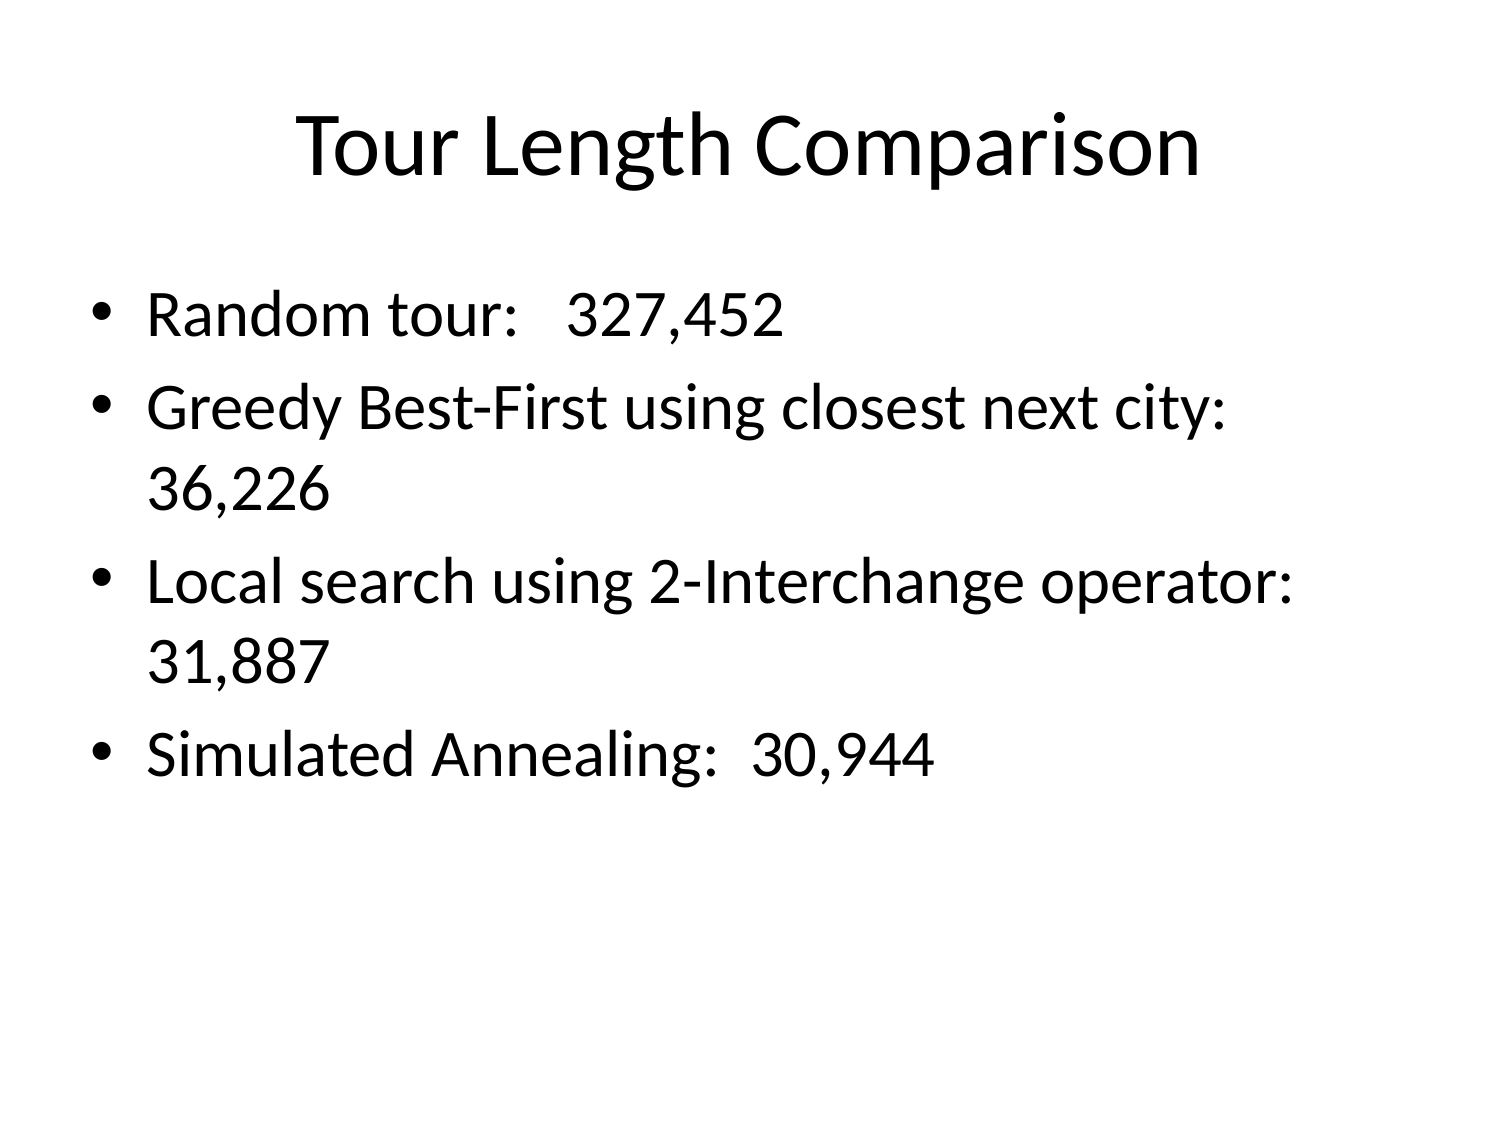

# Tour Length Comparison
Random tour:   327,452
Greedy Best-First using closest next city:  36,226
Local search using 2-Interchange operator:  31,887
Simulated Annealing:  30,944